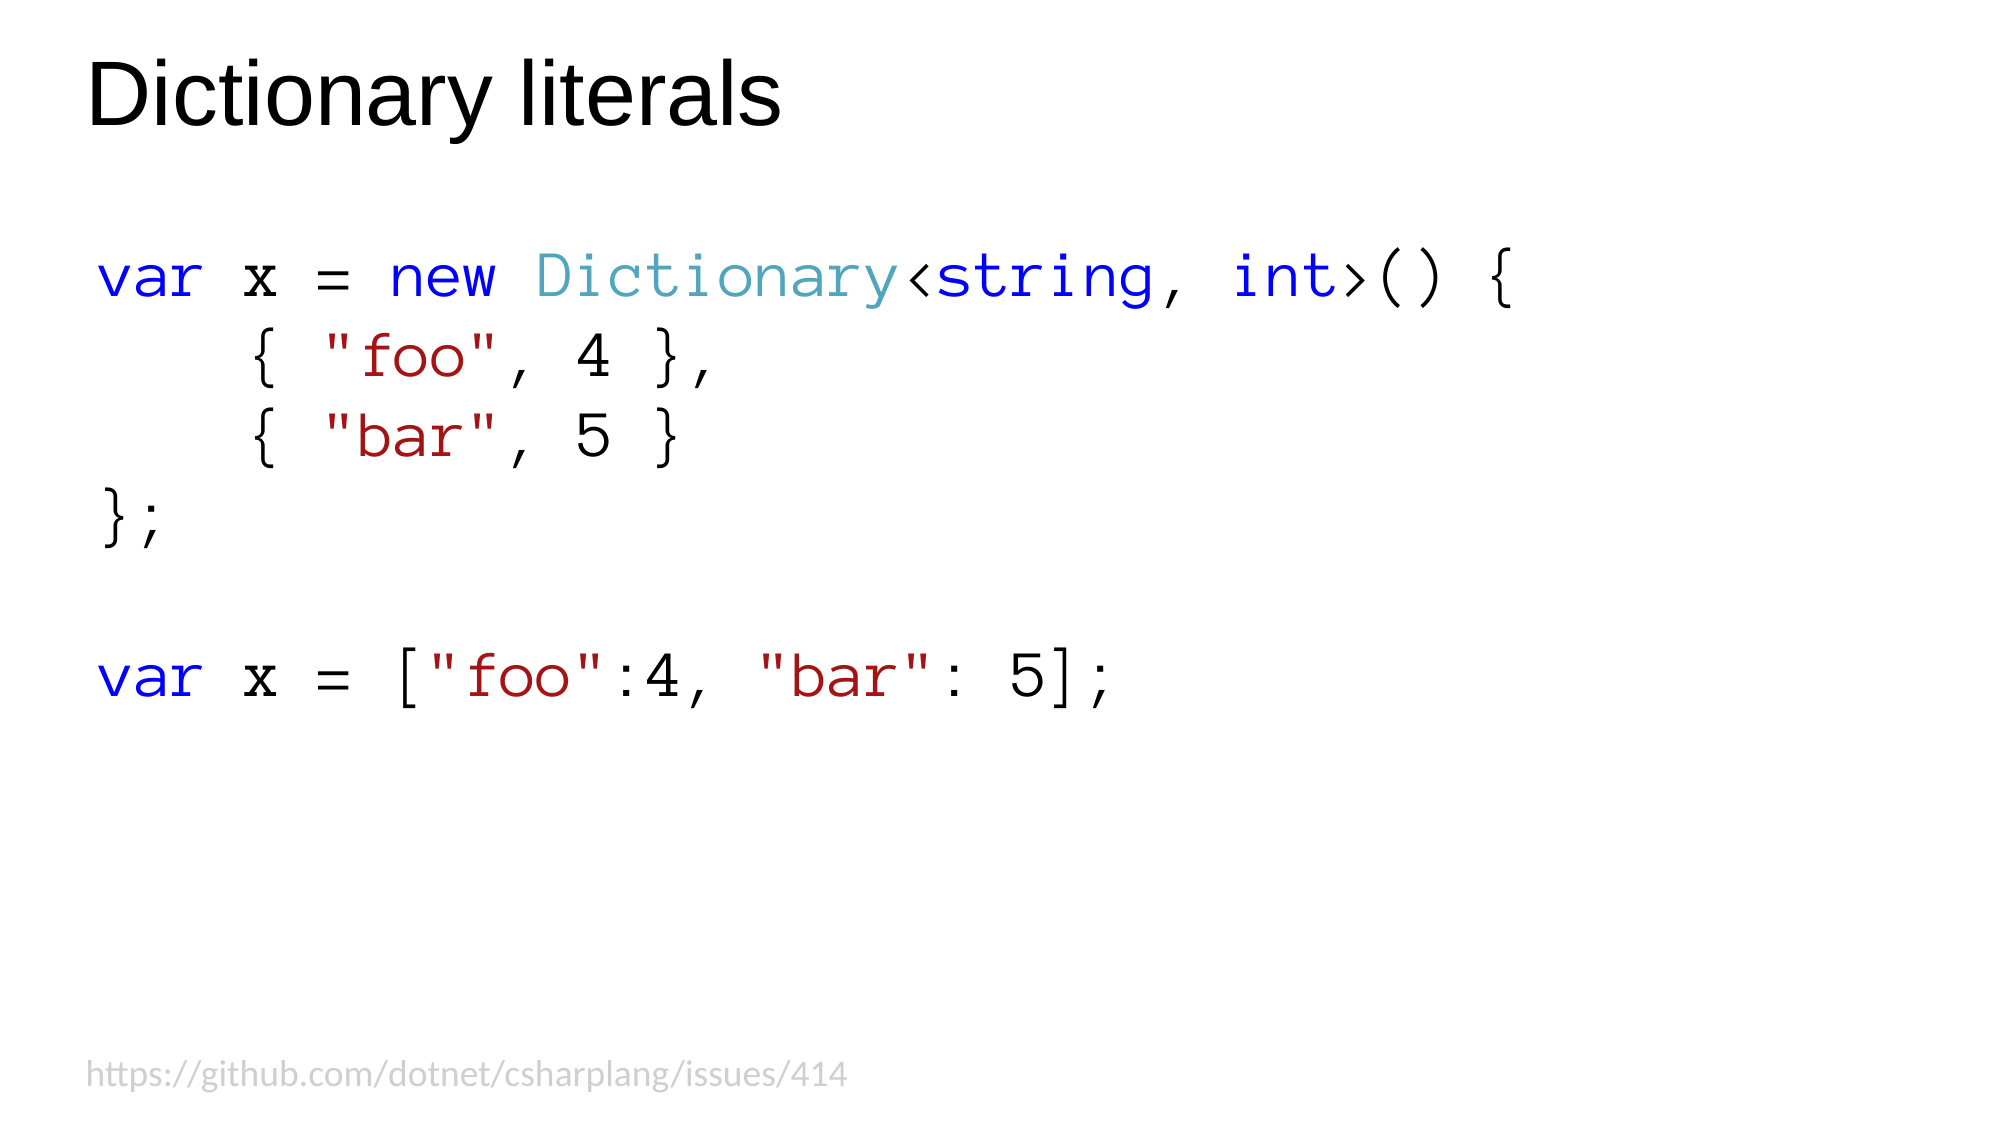

Dictionary literals
var x = new Dictionary<string, int>() {
	{ "foo", 4 },
	{ "bar", 5 }
};

var x = ["foo":4, "bar": 5];
https://github.com/dotnet/csharplang/issues/414